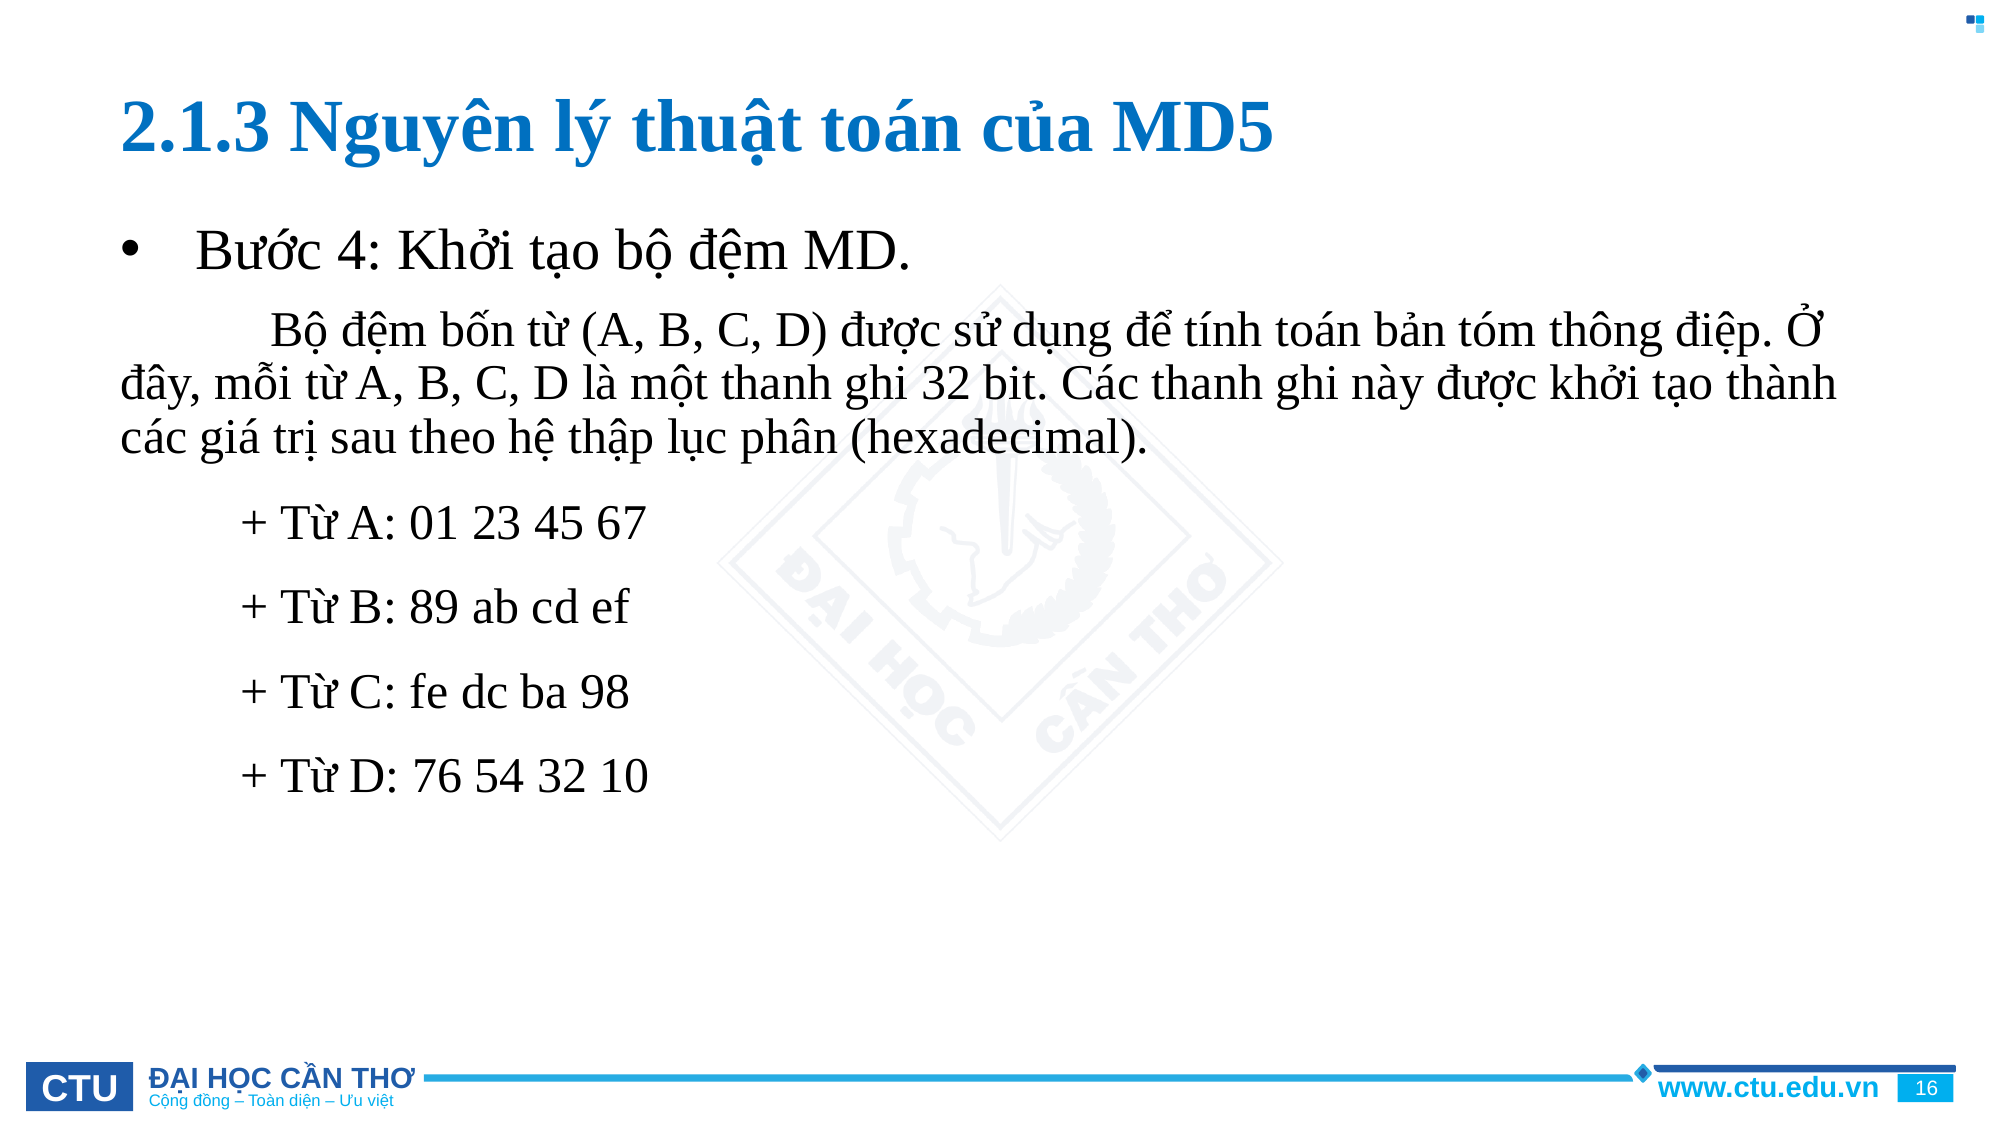

# 2.1.3 Nguyên lý thuật toán của MD5
Bước 4: Khởi tạo bộ đệm MD.
	Bộ đệm bốn từ (A, B, C, D) được sử dụng để tính toán bản tóm thông điệp. Ở đây, mỗi từ A, B, C, D là một thanh ghi 32 bit. Các thanh ghi này được khởi tạo thành các giá trị sau theo hệ thập lục phân (hexadecimal).
+ Từ A: 01 23 45 67
+ Từ B: 89 ab cd ef
+ Từ C: fe dc ba 98
+ Từ D: 76 54 32 10